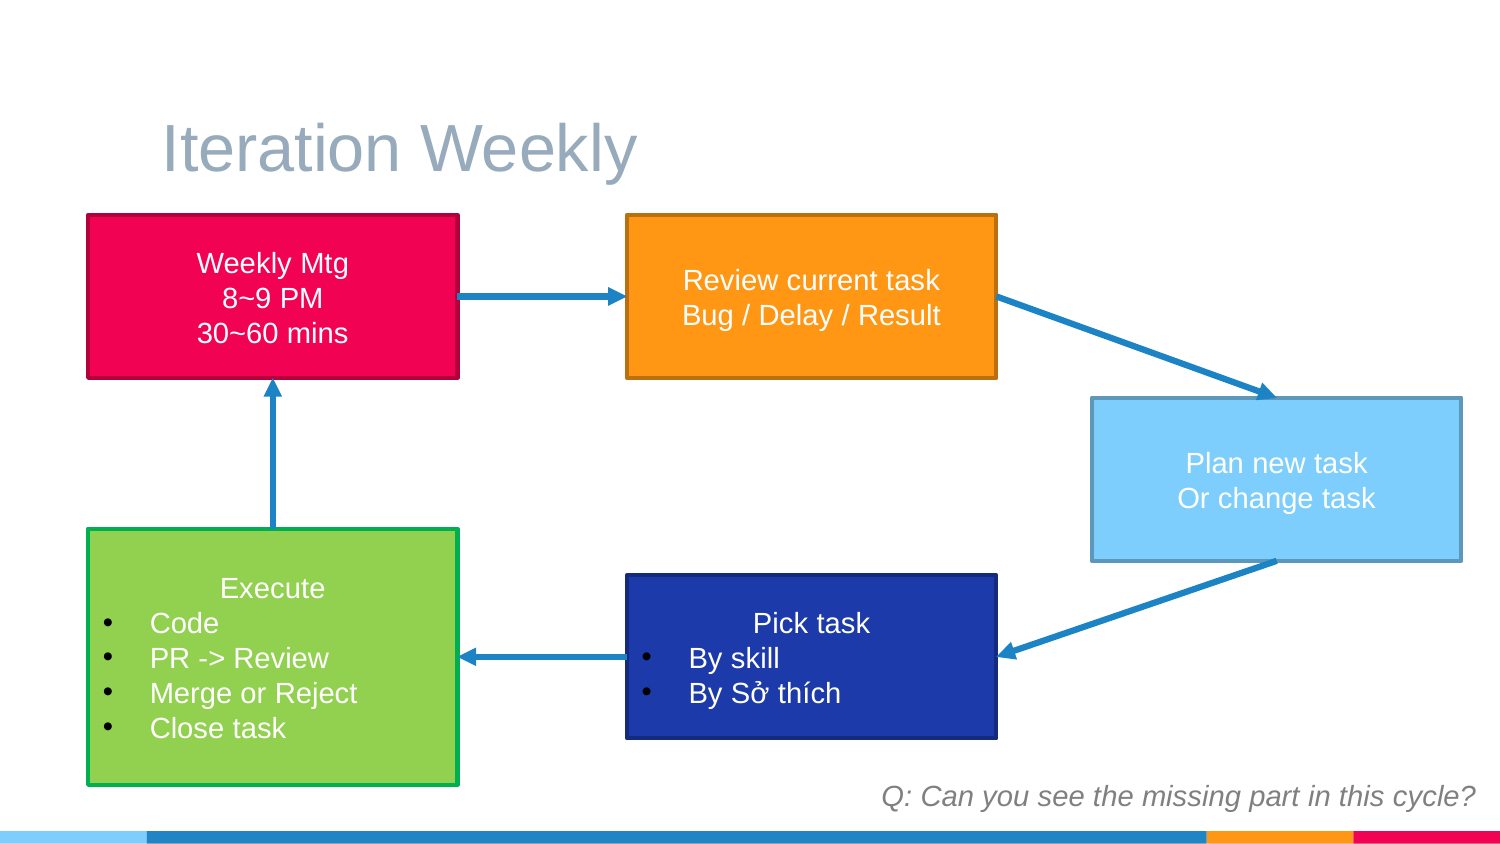

# Iteration Weekly
Weekly Mtg
8~9 PM
30~60 mins
Review current task
Bug / Delay / Result
Plan new task
Or change task
Execute
Code
PR -> Review
Merge or Reject
Close task
Pick task
By skill
By Sở thích
Q: Can you see the missing part in this cycle?